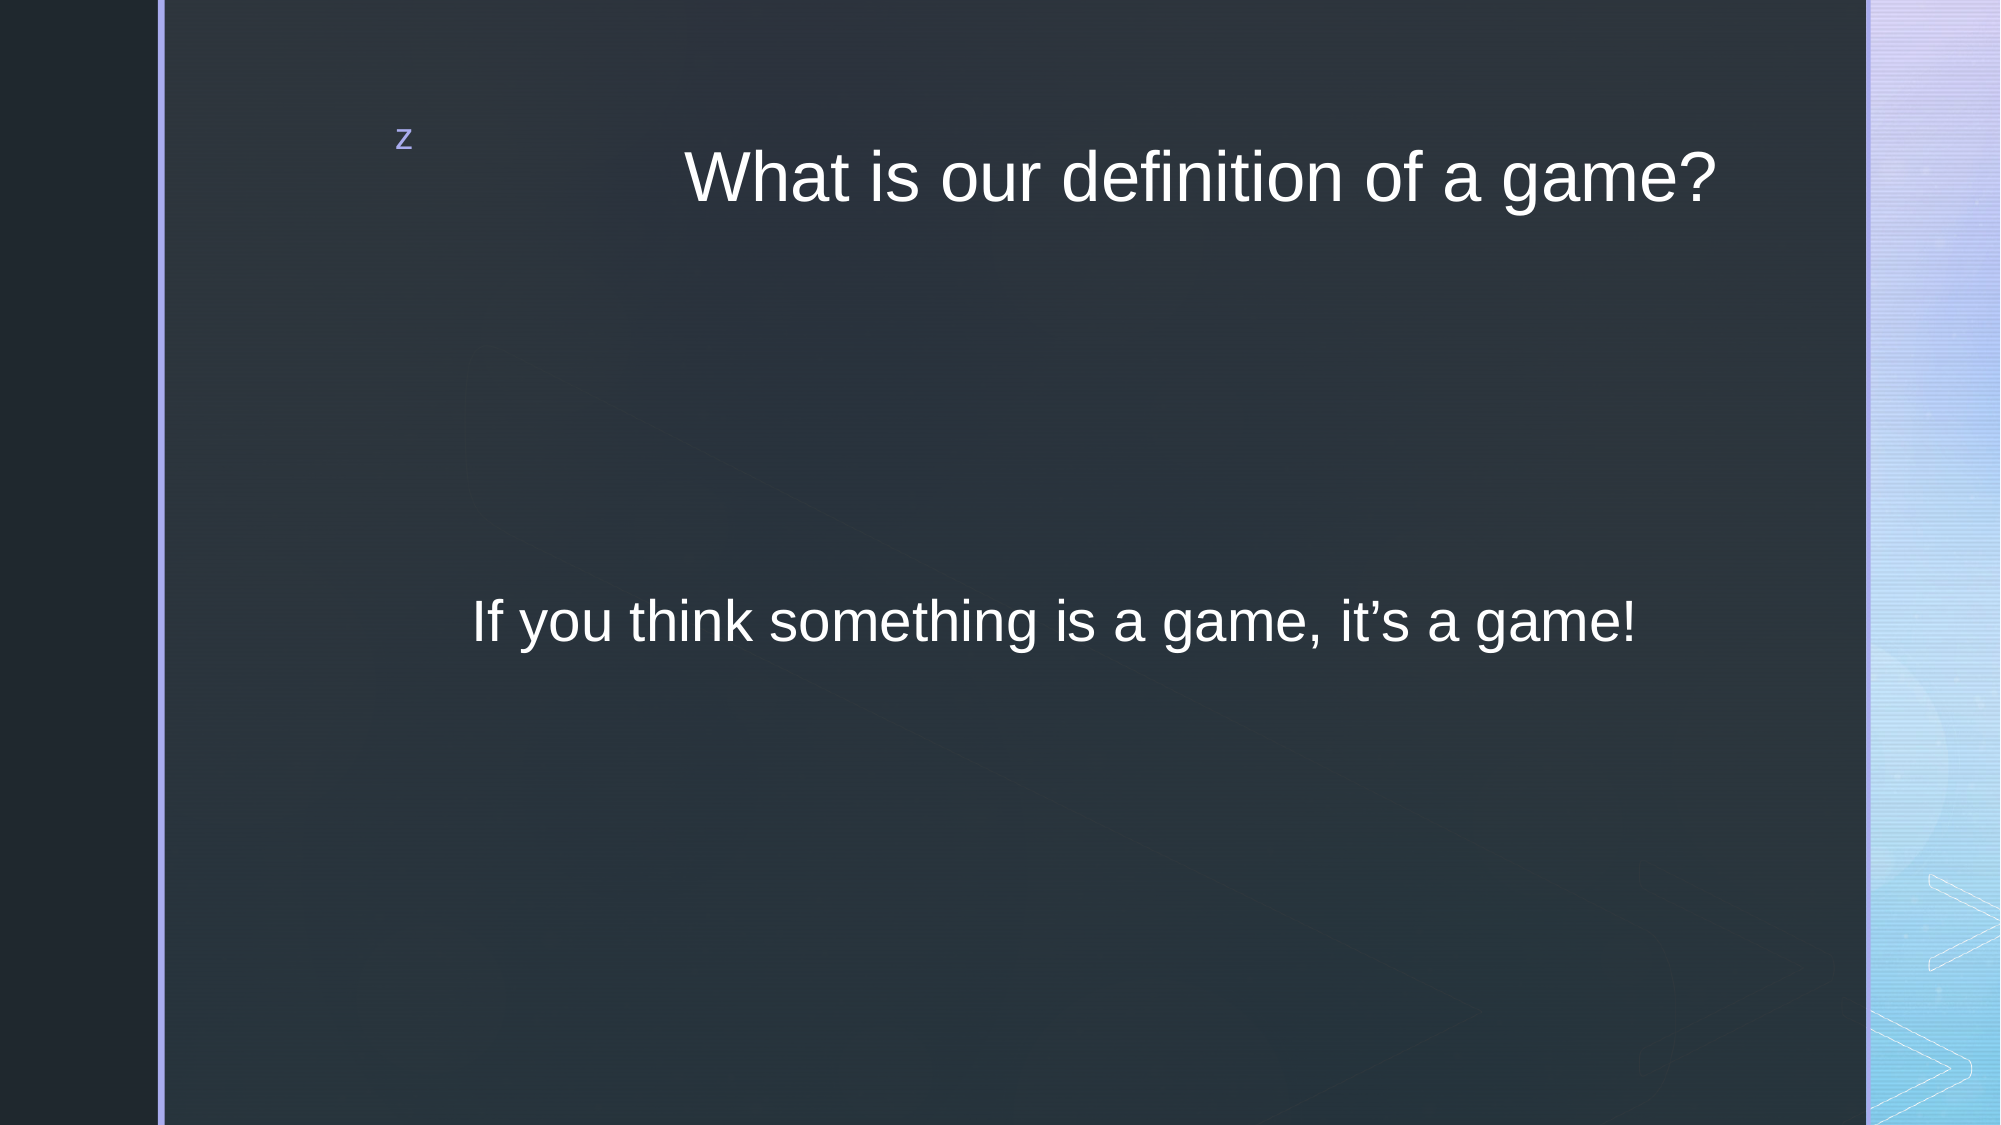

# What is our definition of a game?
If you think something is a game, it’s a game!